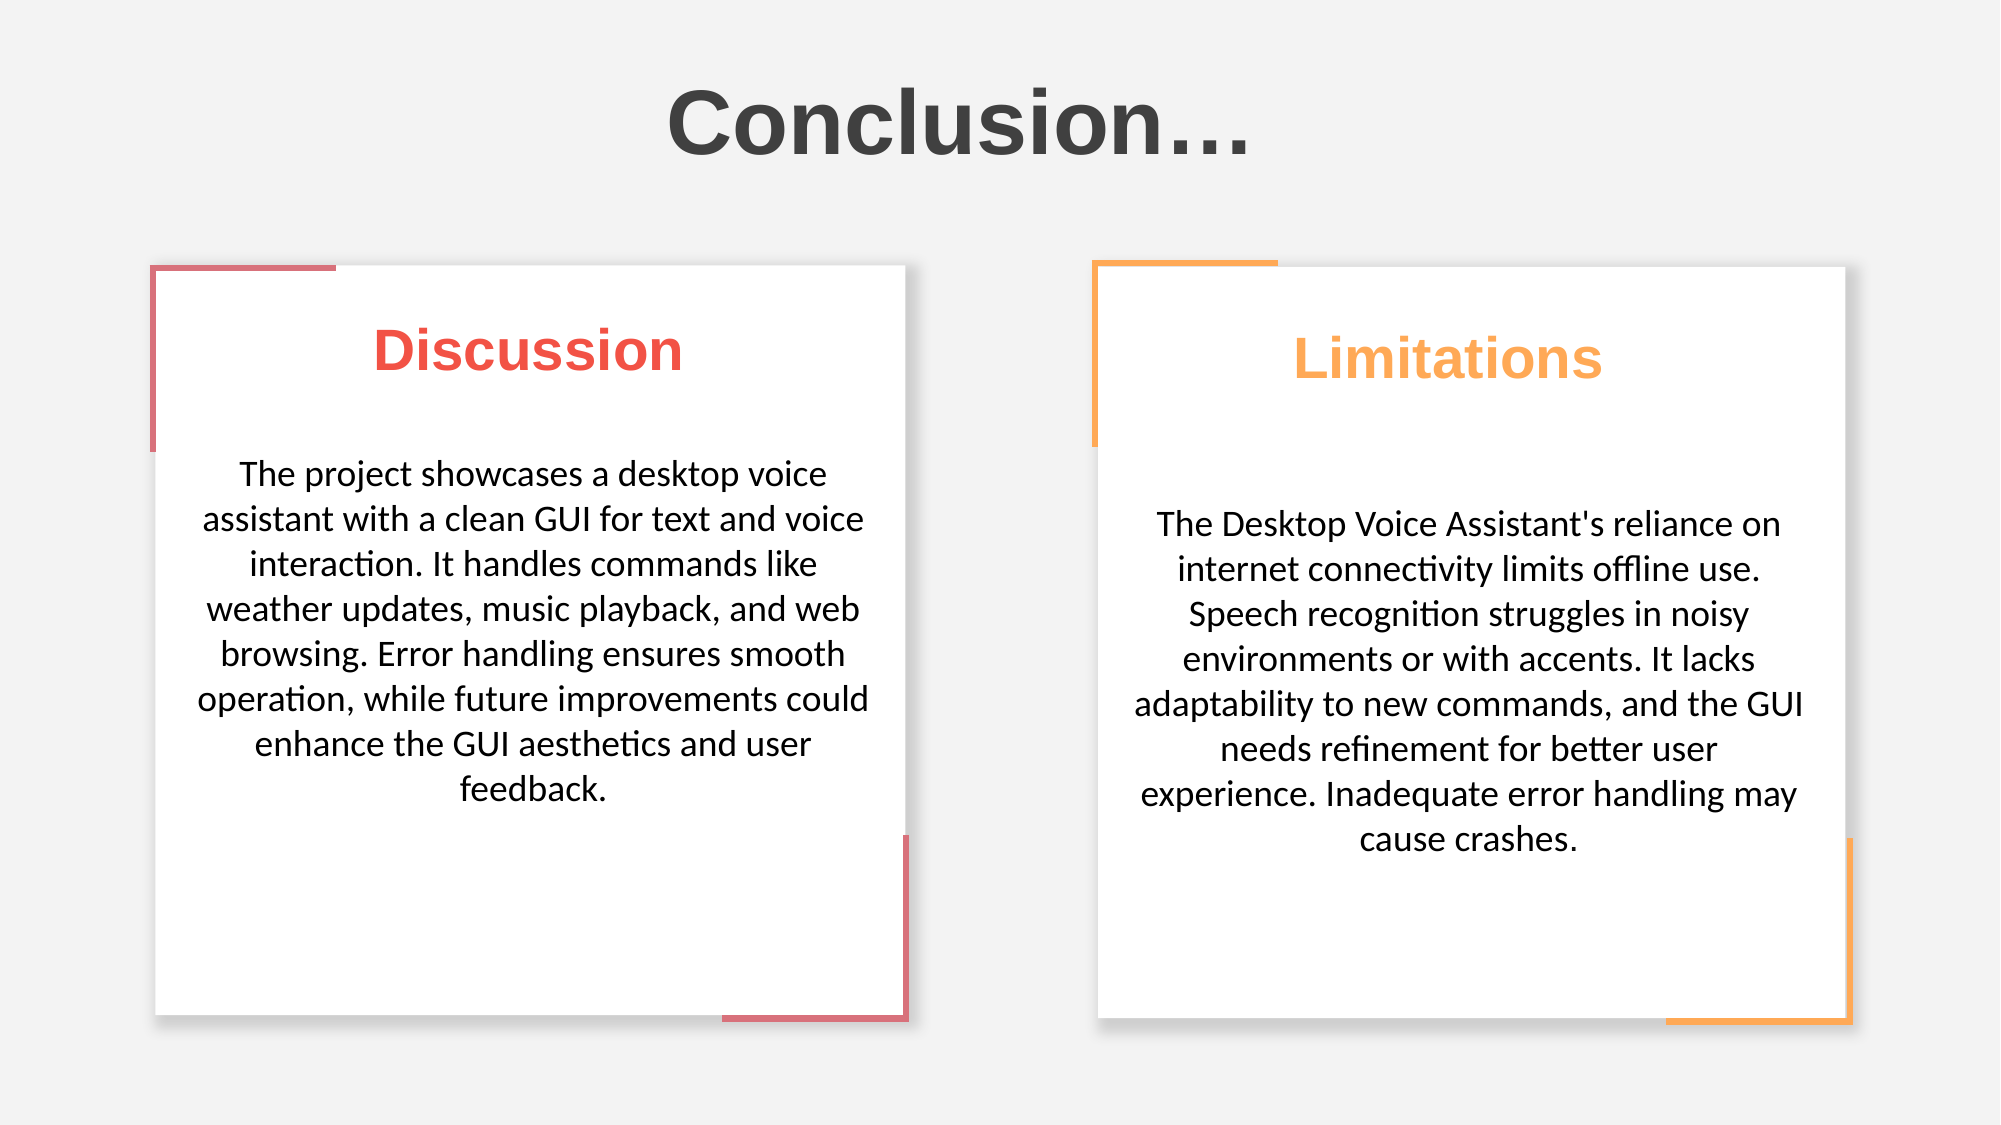

Conclusion…

Discussion
The project showcases a desktop voice assistant with a clean GUI for text and voice interaction. It handles commands like weather updates, music playback, and web browsing. Error handling ensures smooth operation, while future improvements could enhance the GUI aesthetics and user feedback.
Limitations
The Desktop Voice Assistant's reliance on internet connectivity limits offline use. Speech recognition struggles in noisy environments or with accents. It lacks adaptability to new commands, and the GUI needs refinement for better user experience. Inadequate error handling may cause crashes.